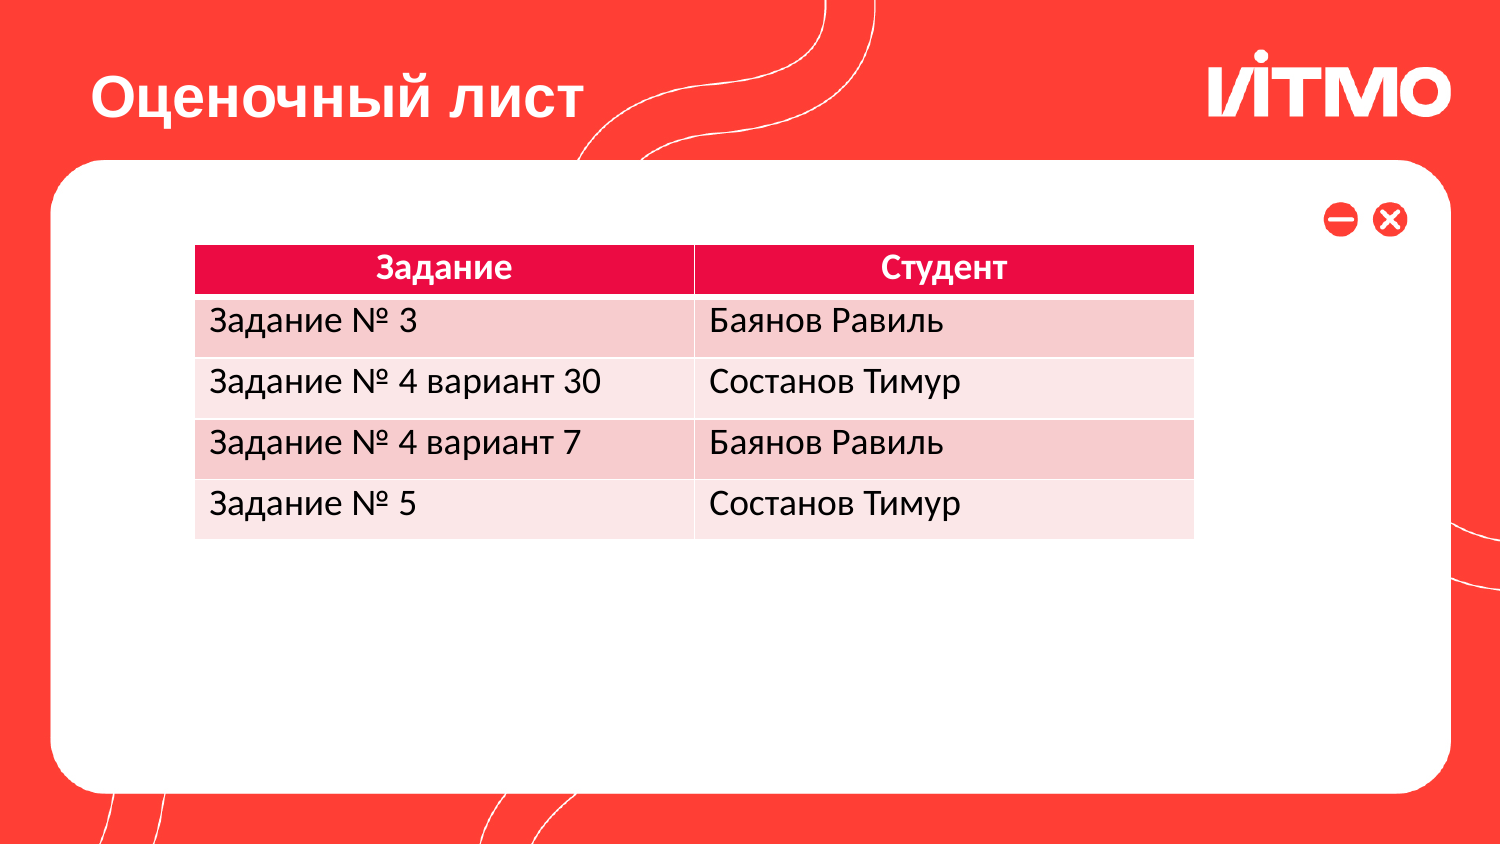

# Оценочный лист
| Задание | Студент |
| --- | --- |
| Задание № 3 | Баянов Равиль |
| Задание № 4 вариант 30 | Состанов Тимур |
| Задание № 4 вариант 7 | Баянов Равиль |
| Задание № 5 | Состанов Тимур |